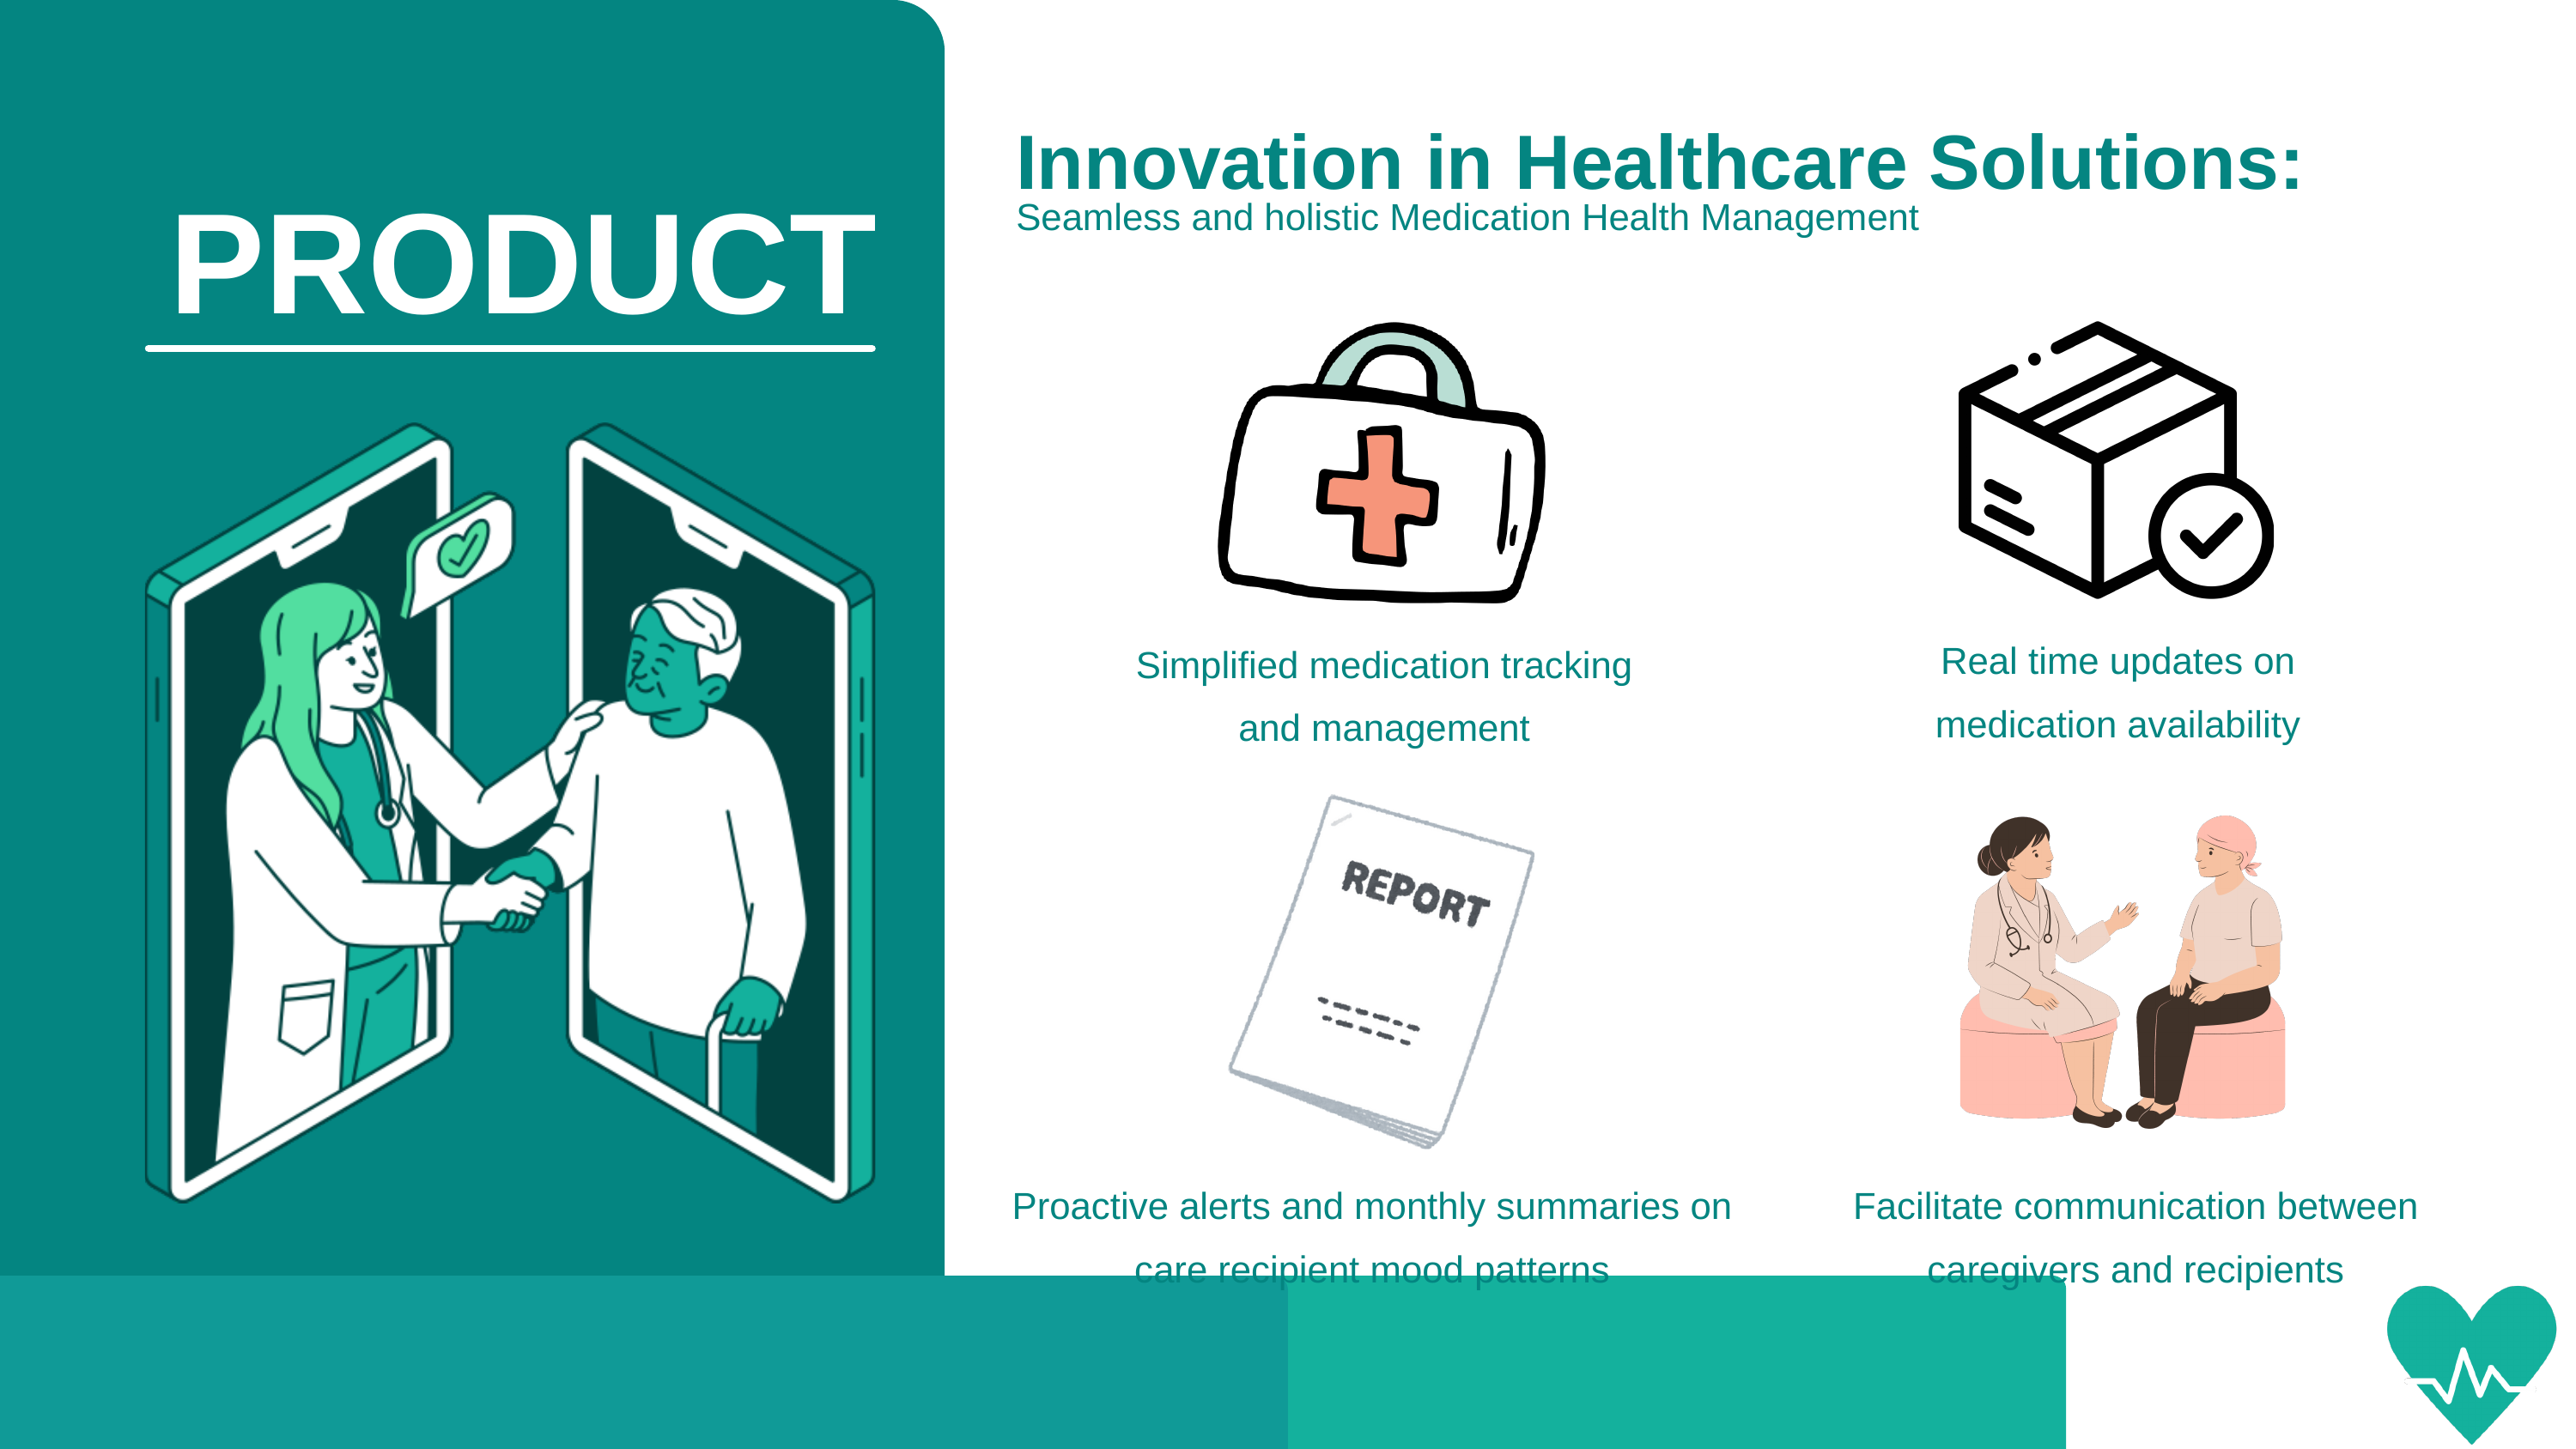

Innovation in Healthcare Solutions:
PRODUCT
Seamless and holistic Medication Health Management

Real time updates on medication availability
Simplified medication tracking and management

Proactive alerts and monthly summaries on care recipient mood patterns
Facilitate communication between caregivers and recipients